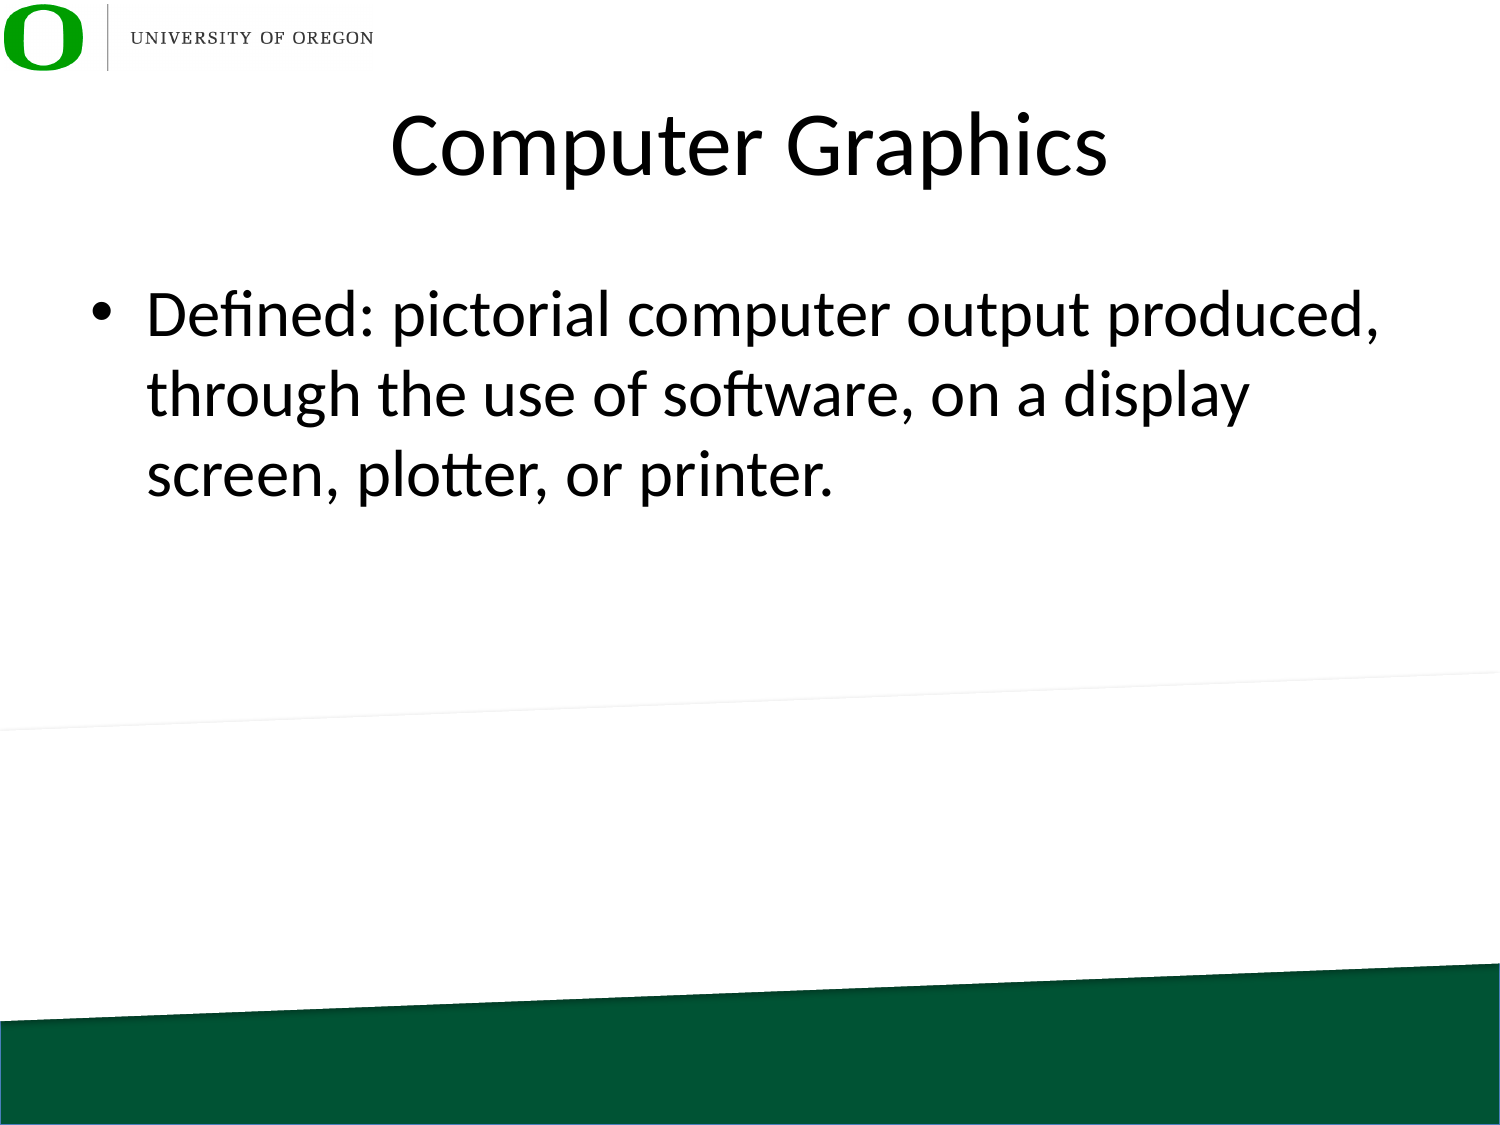

# Computer Graphics
Defined: pictorial computer output produced, through the use of software, on a display screen, plotter, or printer.